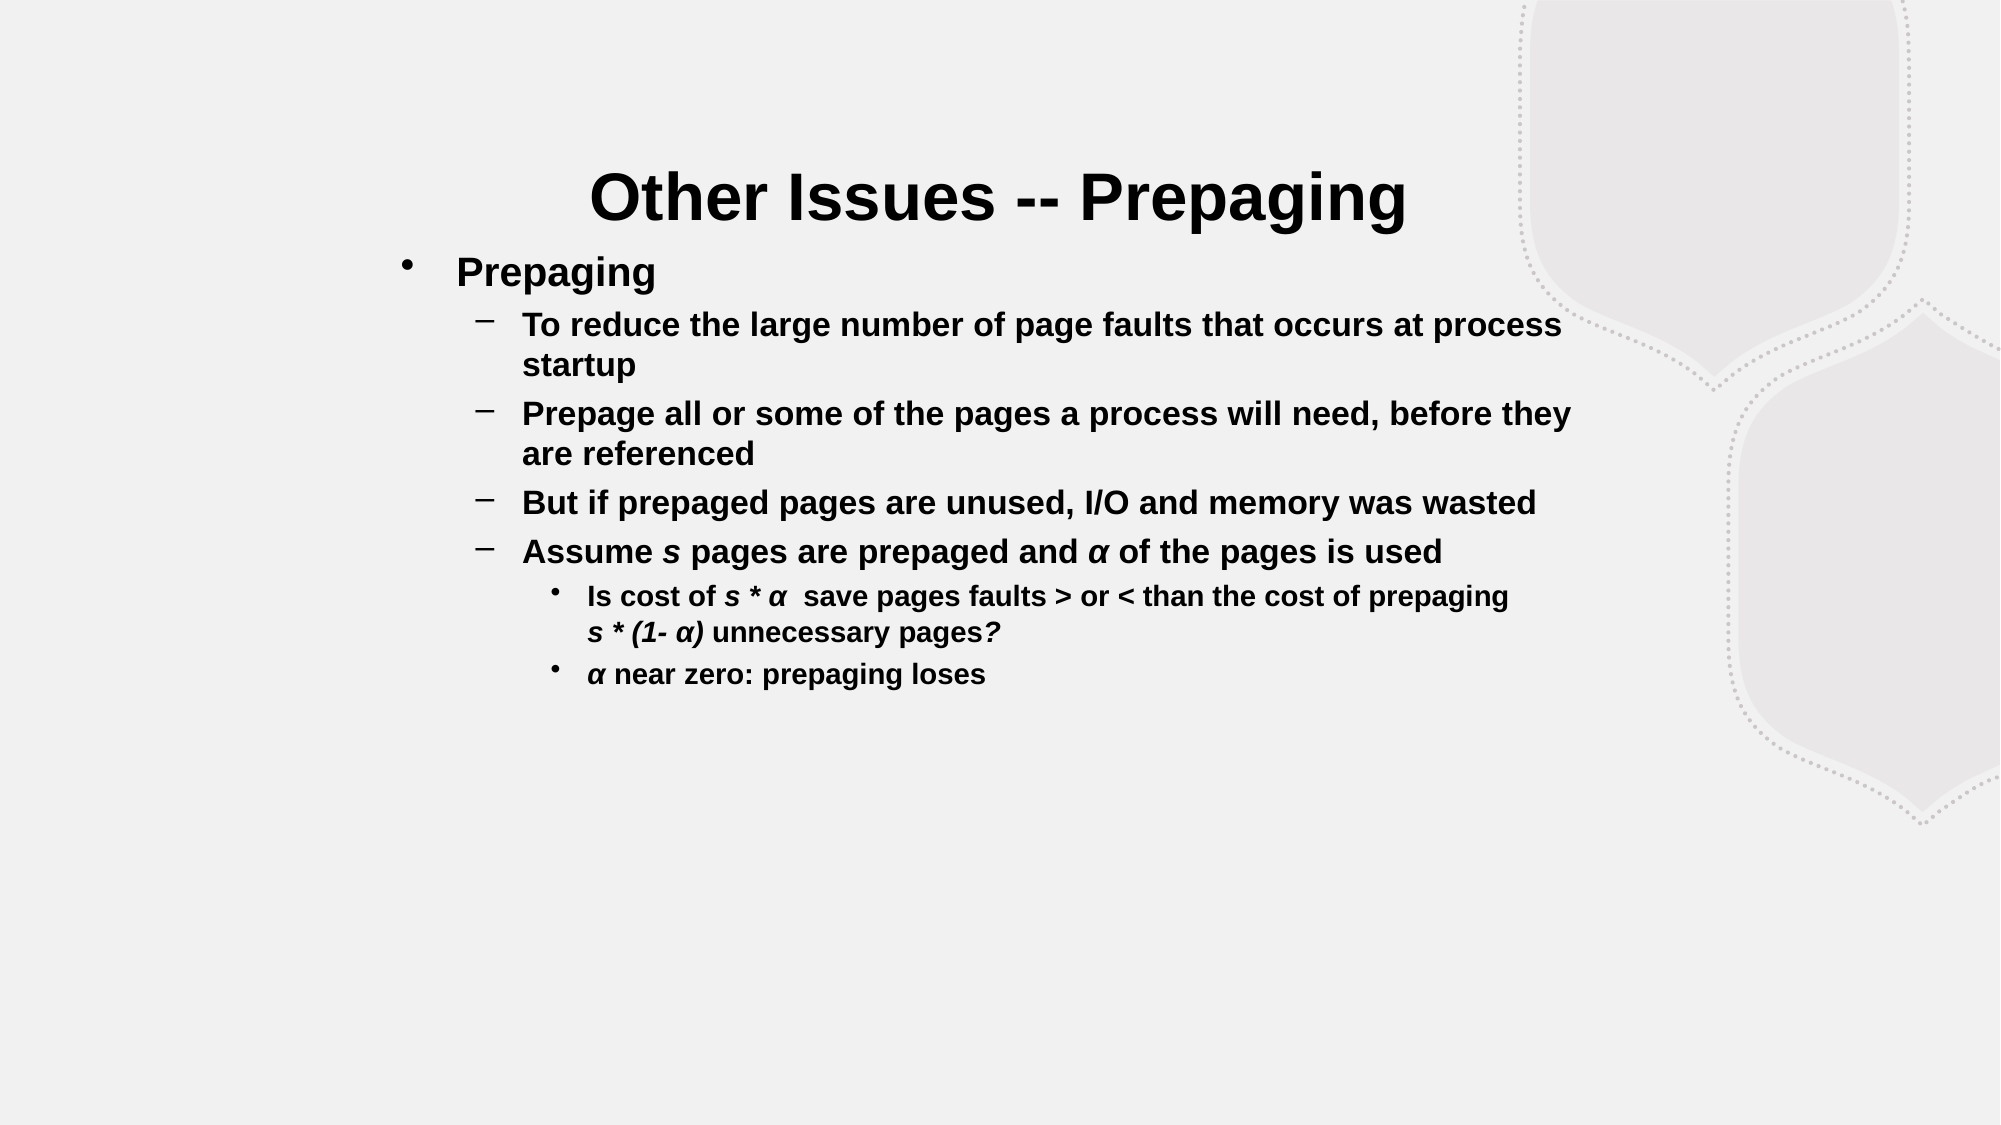

Other Issues -- Prepaging
Prepaging
To reduce the large number of page faults that occurs at process startup
Prepage all or some of the pages a process will need, before they are referenced
But if prepaged pages are unused, I/O and memory was wasted
Assume s pages are prepaged and α of the pages is used
Is cost of s * α  save pages faults > or < than the cost of prepaging
s * (1- α) unnecessary pages?
α near zero: prepaging loses